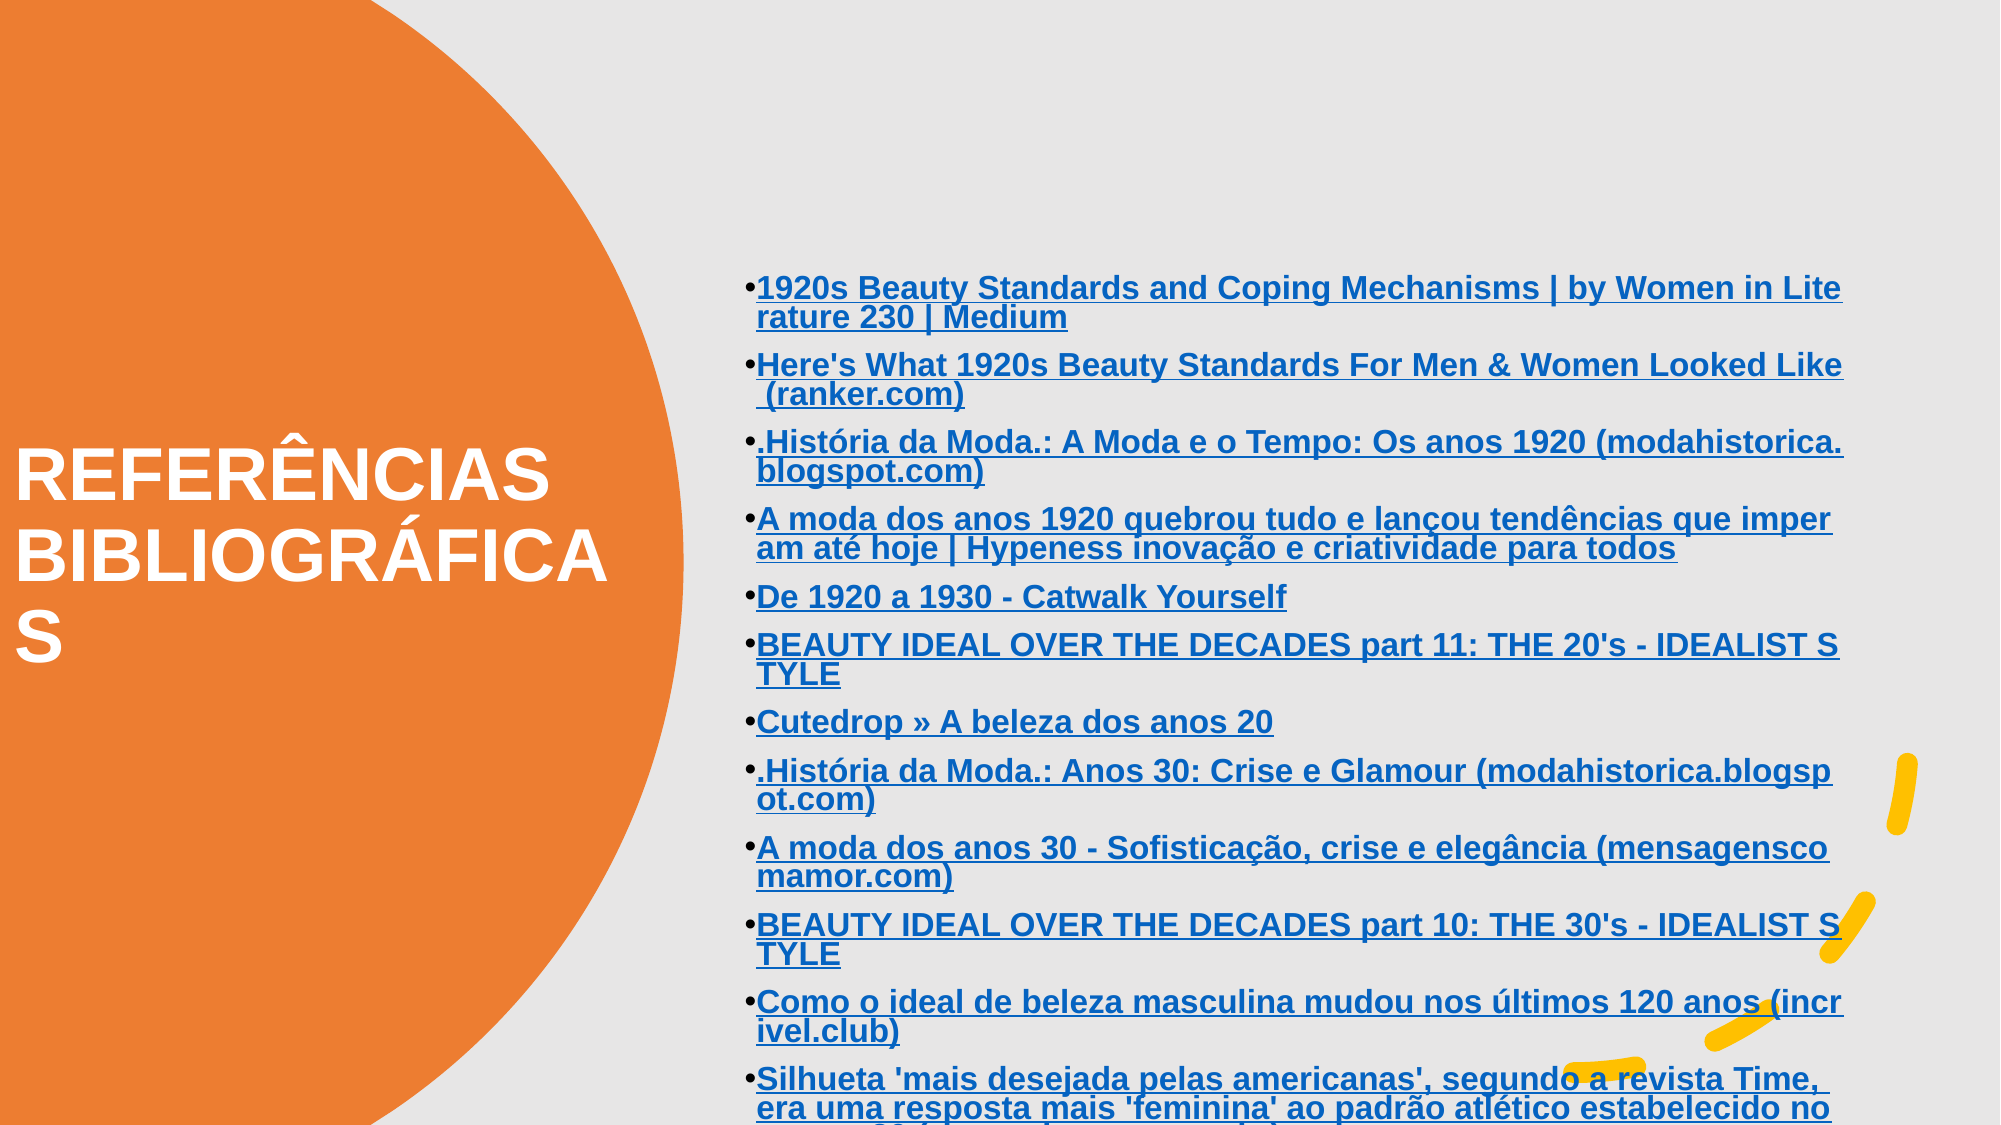

1920s Beauty Standards and Coping Mechanisms | by Women in Literature 230 | Medium
Here's What 1920s Beauty Standards For Men & Women Looked Like (ranker.com)
.História da Moda.: A Moda e o Tempo: Os anos 1920 (modahistorica.blogspot.com)
A moda dos anos 1920 quebrou tudo e lançou tendências que imperam até hoje | Hypeness inovação e criatividade para todos
De 1920 a 1930 - Catwalk Yourself
BEAUTY IDEAL OVER THE DECADES part 11: THE 20's - IDEALIST STYLE
Cutedrop » A beleza dos anos 20
.História da Moda.: Anos 30: Crise e Glamour (modahistorica.blogspot.com)
A moda dos anos 30 - Sofisticação, crise e elegância (mensagenscomamor.com)
BEAUTY IDEAL OVER THE DECADES part 10: THE 30's - IDEALIST STYLE
Como o ideal de beleza masculina mudou nos últimos 120 anos (incrivel.club)
Silhueta 'mais desejada pelas americanas', segundo a revista Time, era uma resposta mais 'feminina' ao padrão atlético estabelecido nos anos 20 (gazetadopovo.com.br)
REFERÊNCIAS BIBLIOGRÁFICAS